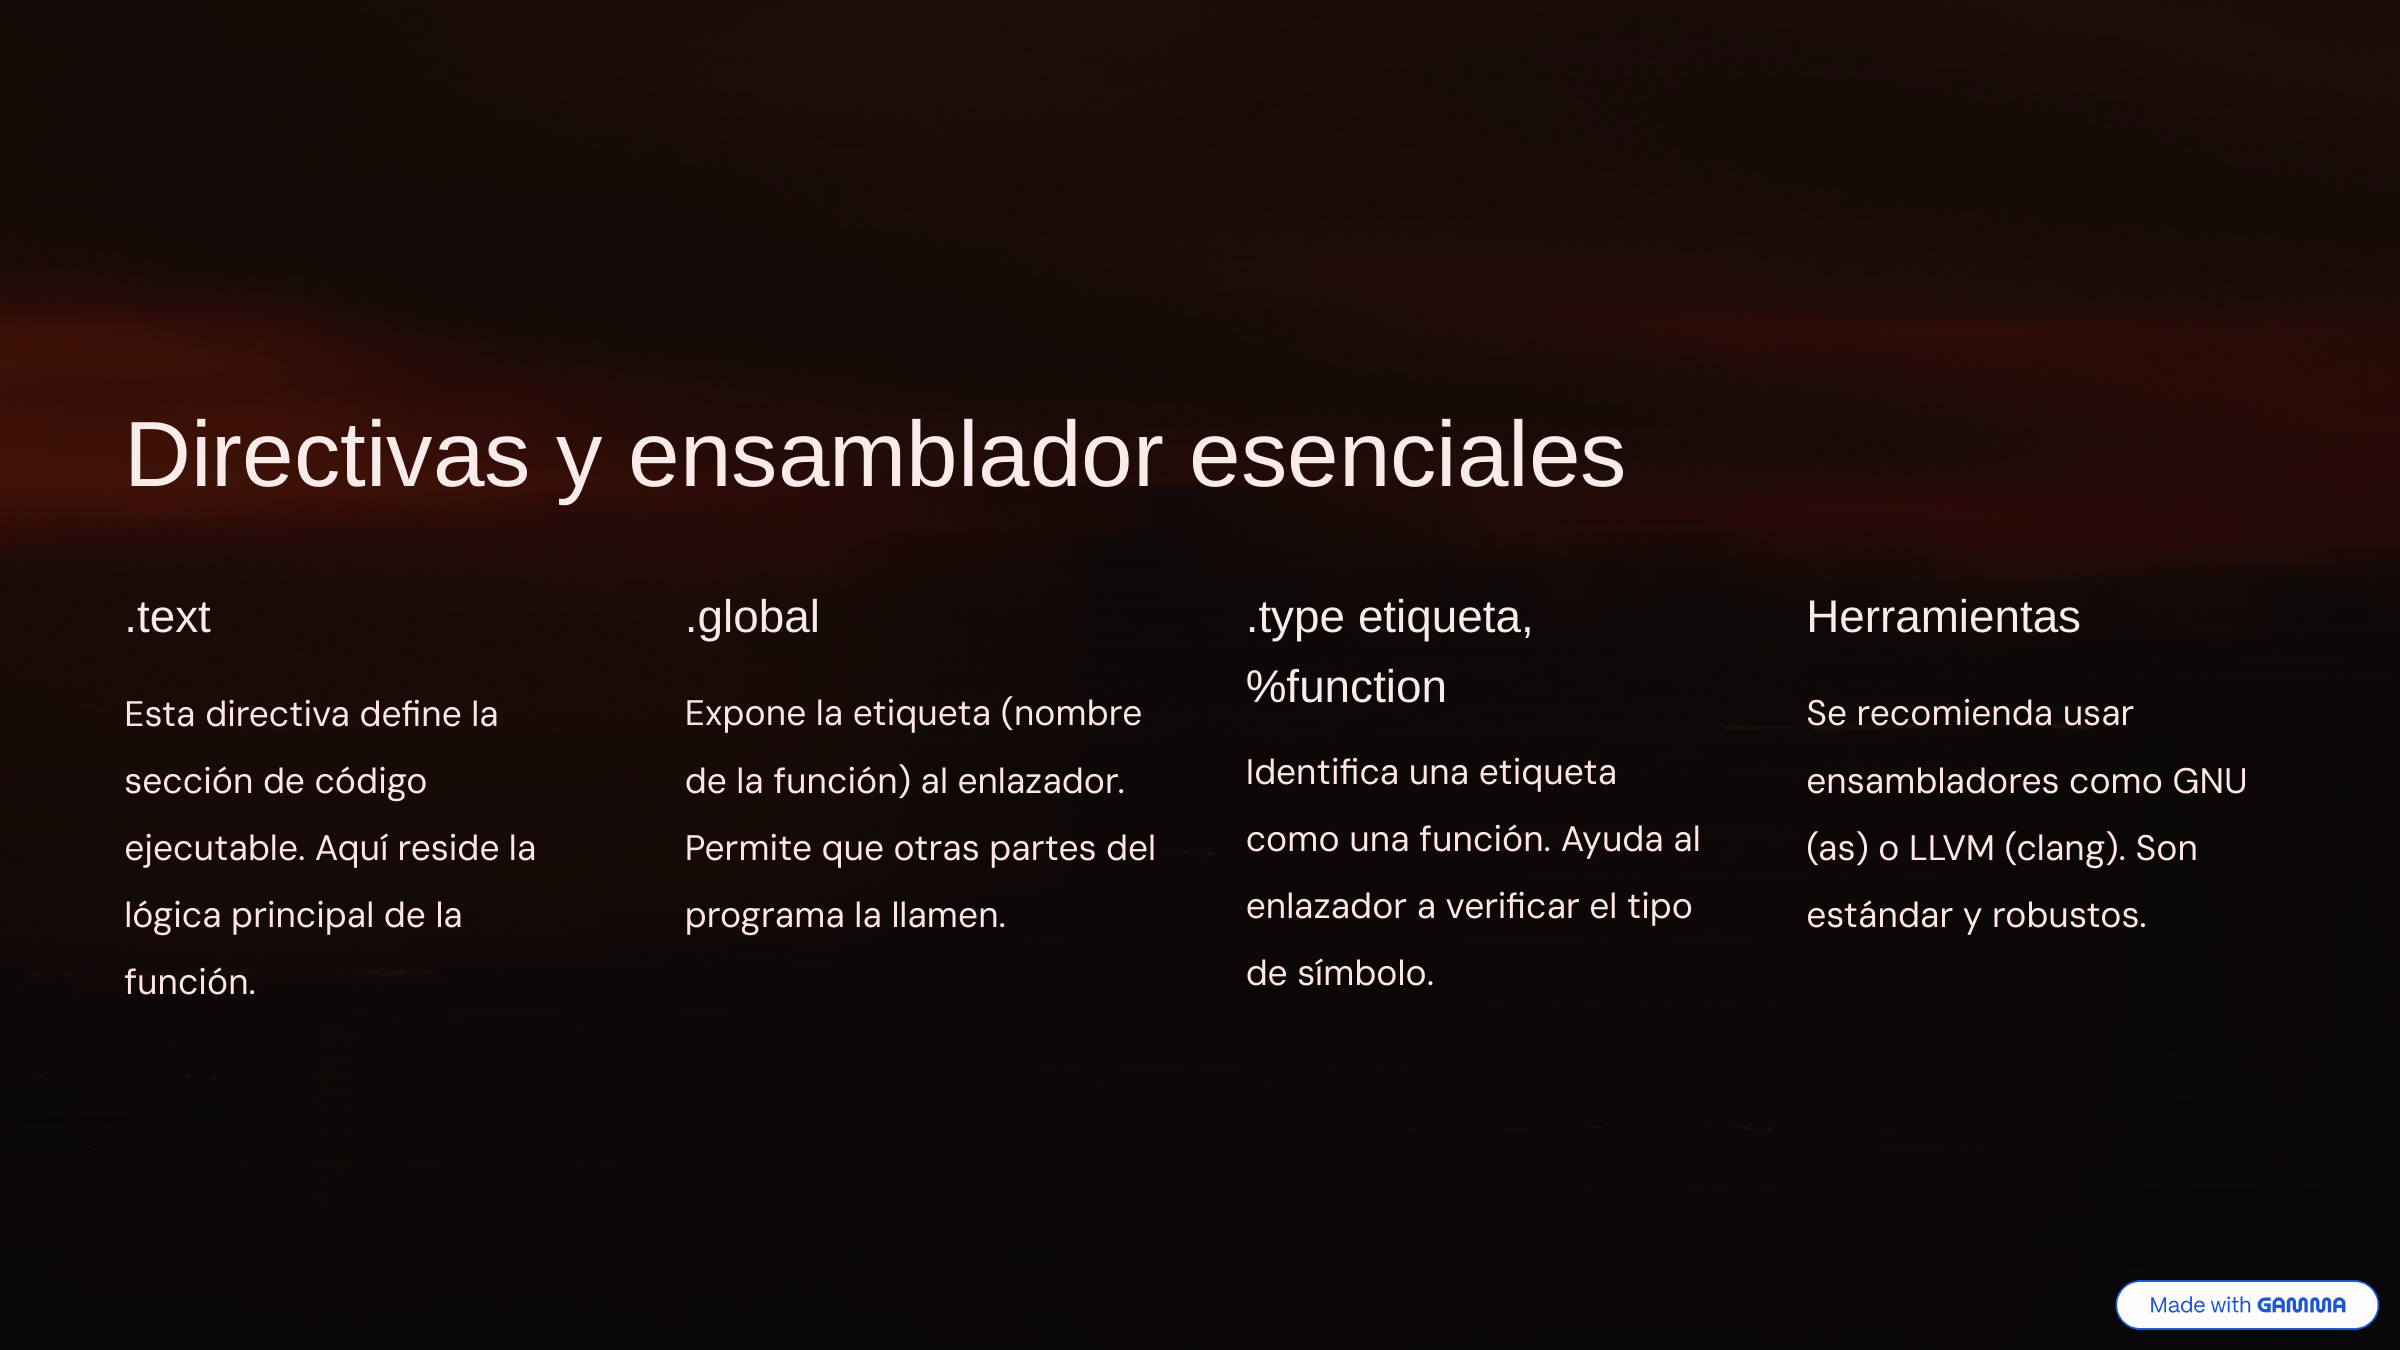

Directivas y ensamblador esenciales
.text
.global
.type etiqueta, %function
Herramientas
Esta directiva define la sección de código ejecutable. Aquí reside la lógica principal de la función.
Expone la etiqueta (nombre de la función) al enlazador. Permite que otras partes del programa la llamen.
Se recomienda usar ensambladores como GNU (as) o LLVM (clang). Son estándar y robustos.
Identifica una etiqueta como una función. Ayuda al enlazador a verificar el tipo de símbolo.